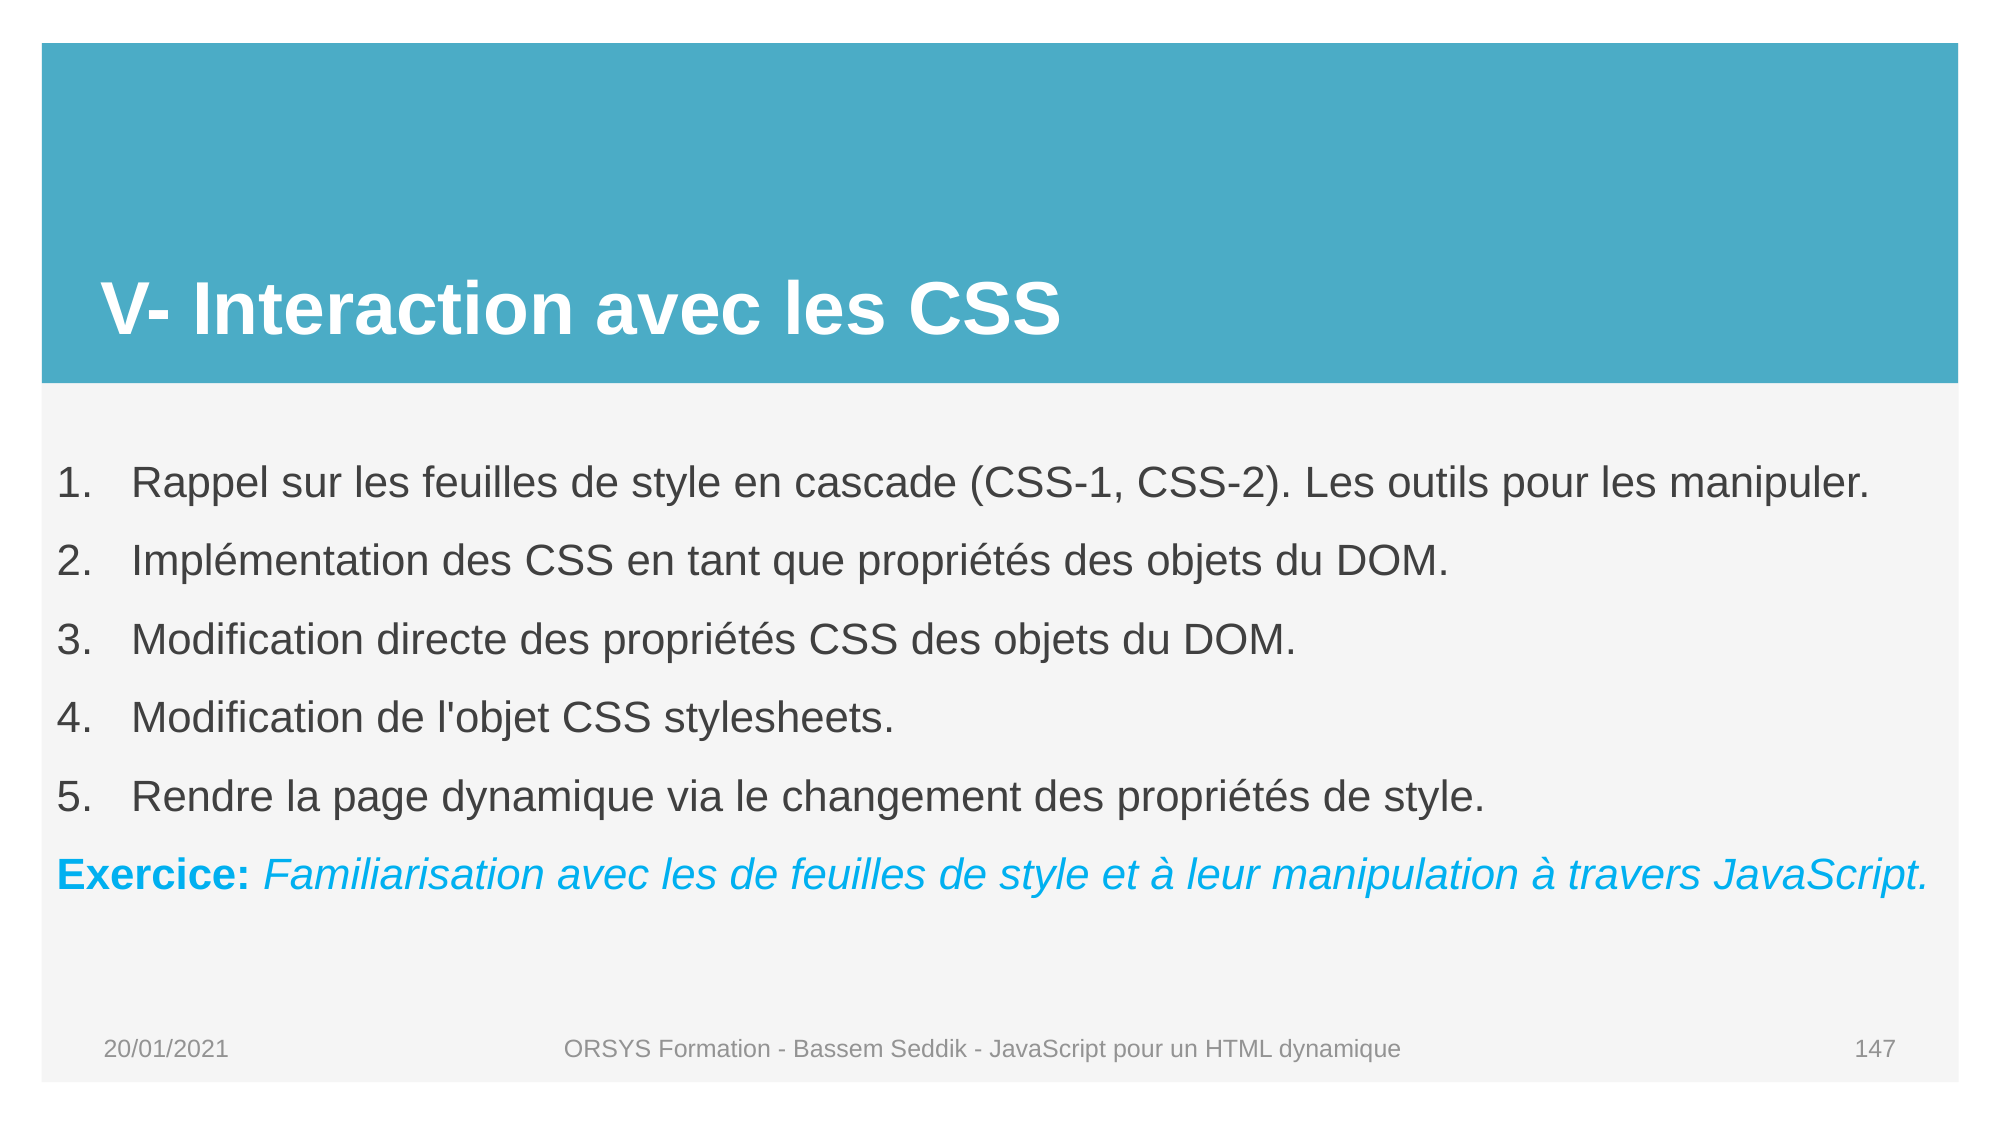

# V- Interaction avec les CSS
Rappel sur les feuilles de style en cascade (CSS-1, CSS-2). Les outils pour les manipuler.
Implémentation des CSS en tant que propriétés des objets du DOM.
Modification directe des propriétés CSS des objets du DOM.
Modification de l'objet CSS stylesheets.
Rendre la page dynamique via le changement des propriétés de style.
Exercice: Familiarisation avec les de feuilles de style et à leur manipulation à travers JavaScript.

20/01/2021
ORSYS Formation - Bassem Seddik - JavaScript pour un HTML dynamique
147